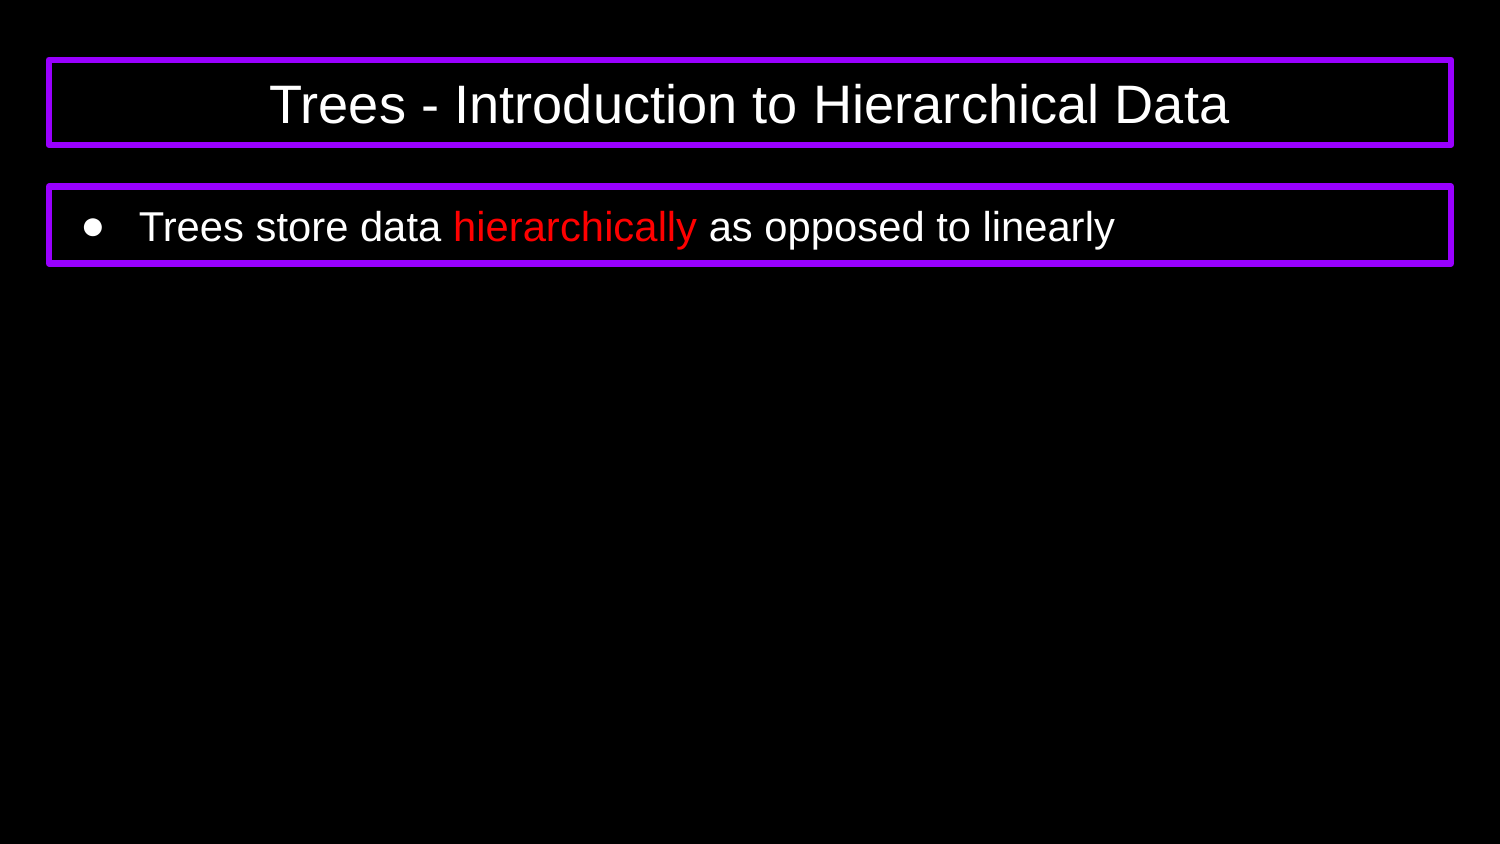

# Trees - Introduction to Hierarchical Data
Trees store data hierarchically as opposed to linearly